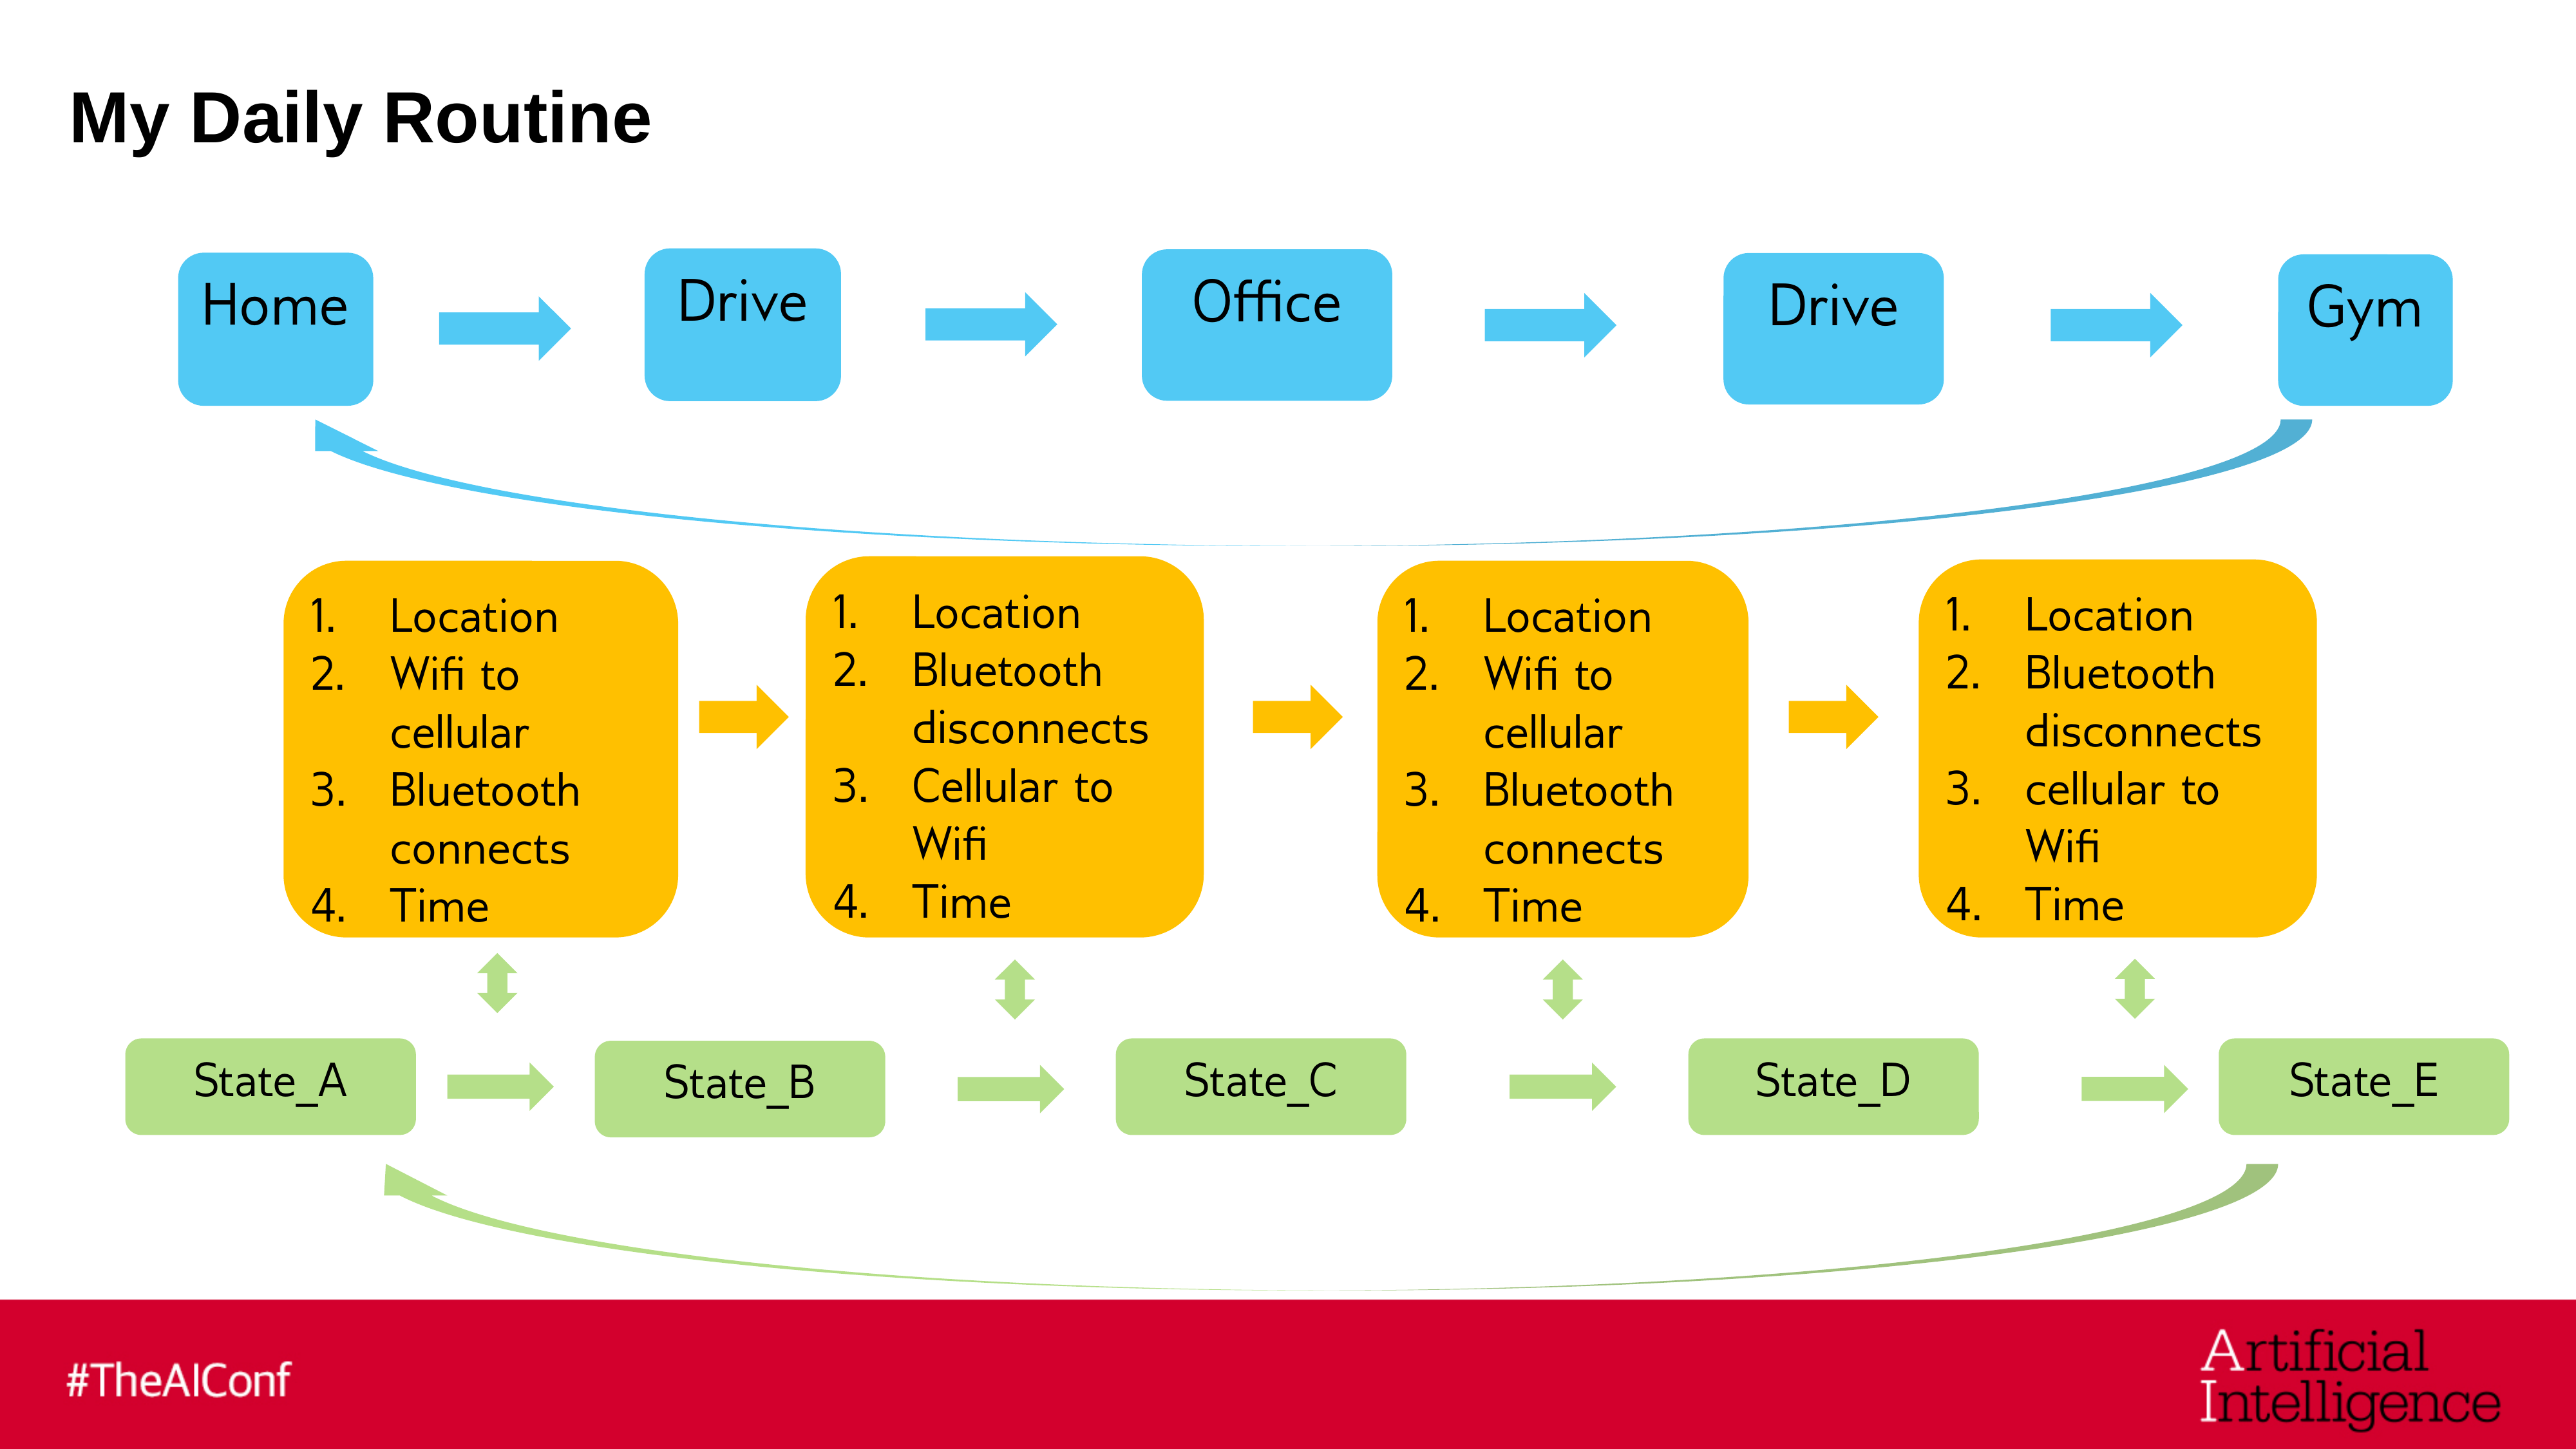

# My Daily Routine
Drive
Office
Home
Drive
Gym

Location
Bluetooth disconnects
Cellular to Wifi
Time
Location
Bluetooth disconnects
cellular to Wifi
Time
Location
Wifi to cellular
Bluetooth connects
Time
Location
Wifi to cellular
Bluetooth connects
Time

State_A
State_C
State_D
State_E
State_B